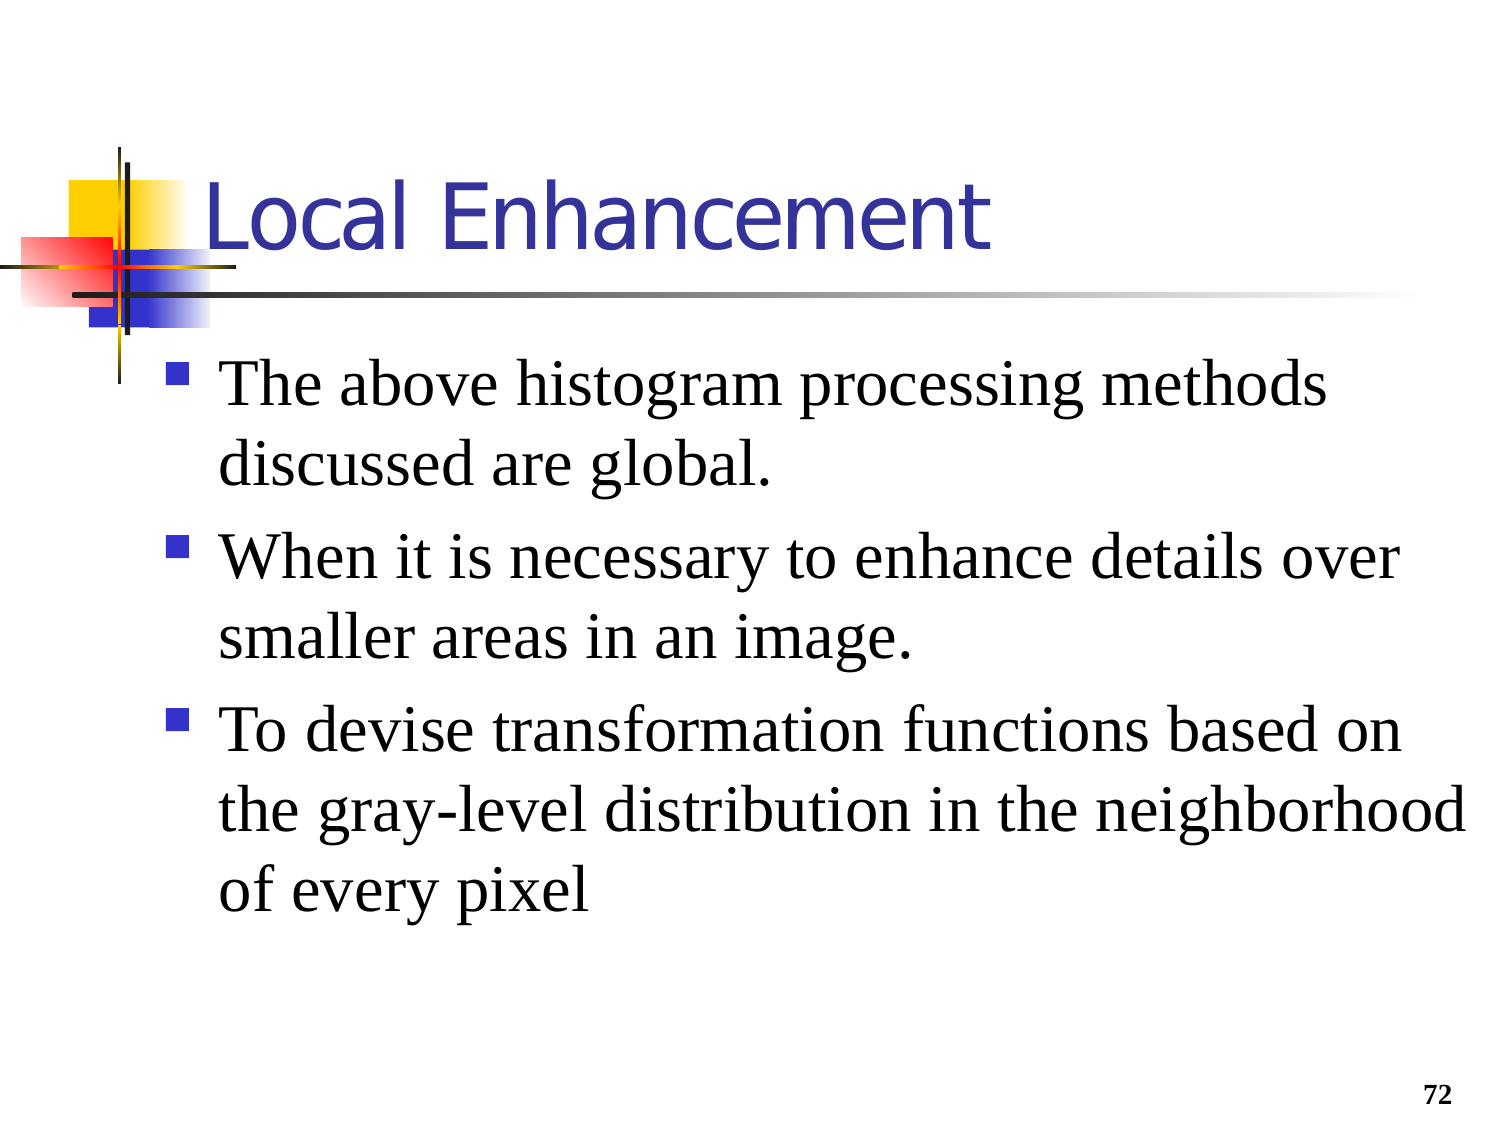

# Local Enhancement
The above histogram processing methods discussed are global.
When it is necessary to enhance details over smaller areas in an image.
To devise transformation functions based on the gray-level distribution in the neighborhood of every pixel

72